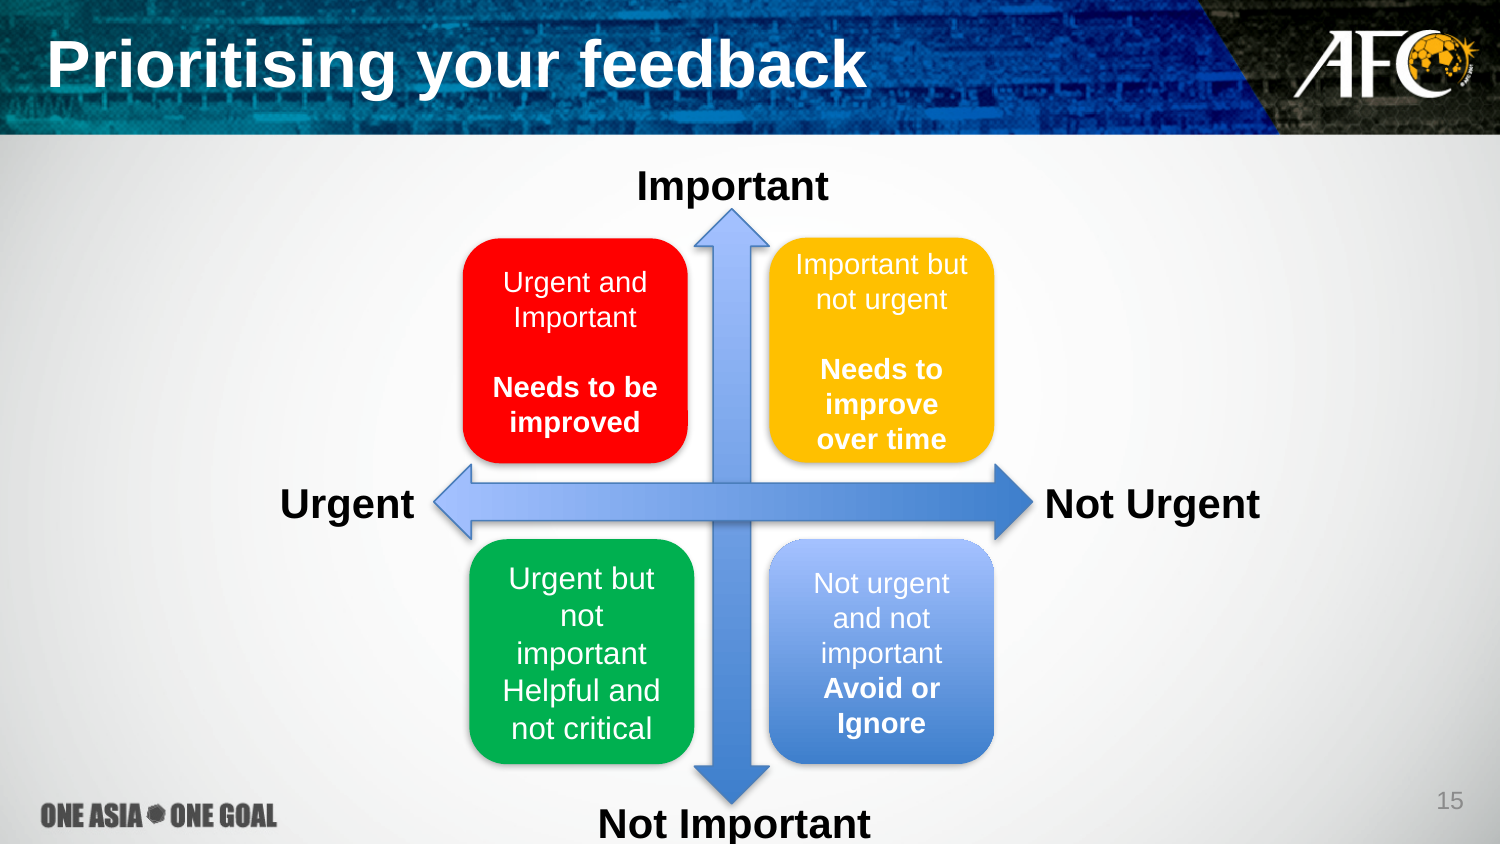

# Prioritising your feedback
Important

Important but not urgent

Needs to improve over time
Urgent and Important

Needs to be improved
Urgent
Not Urgent
Urgent but not important
Helpful and not critical
Not urgent and not important
Avoid or Ignore
15
Not Important